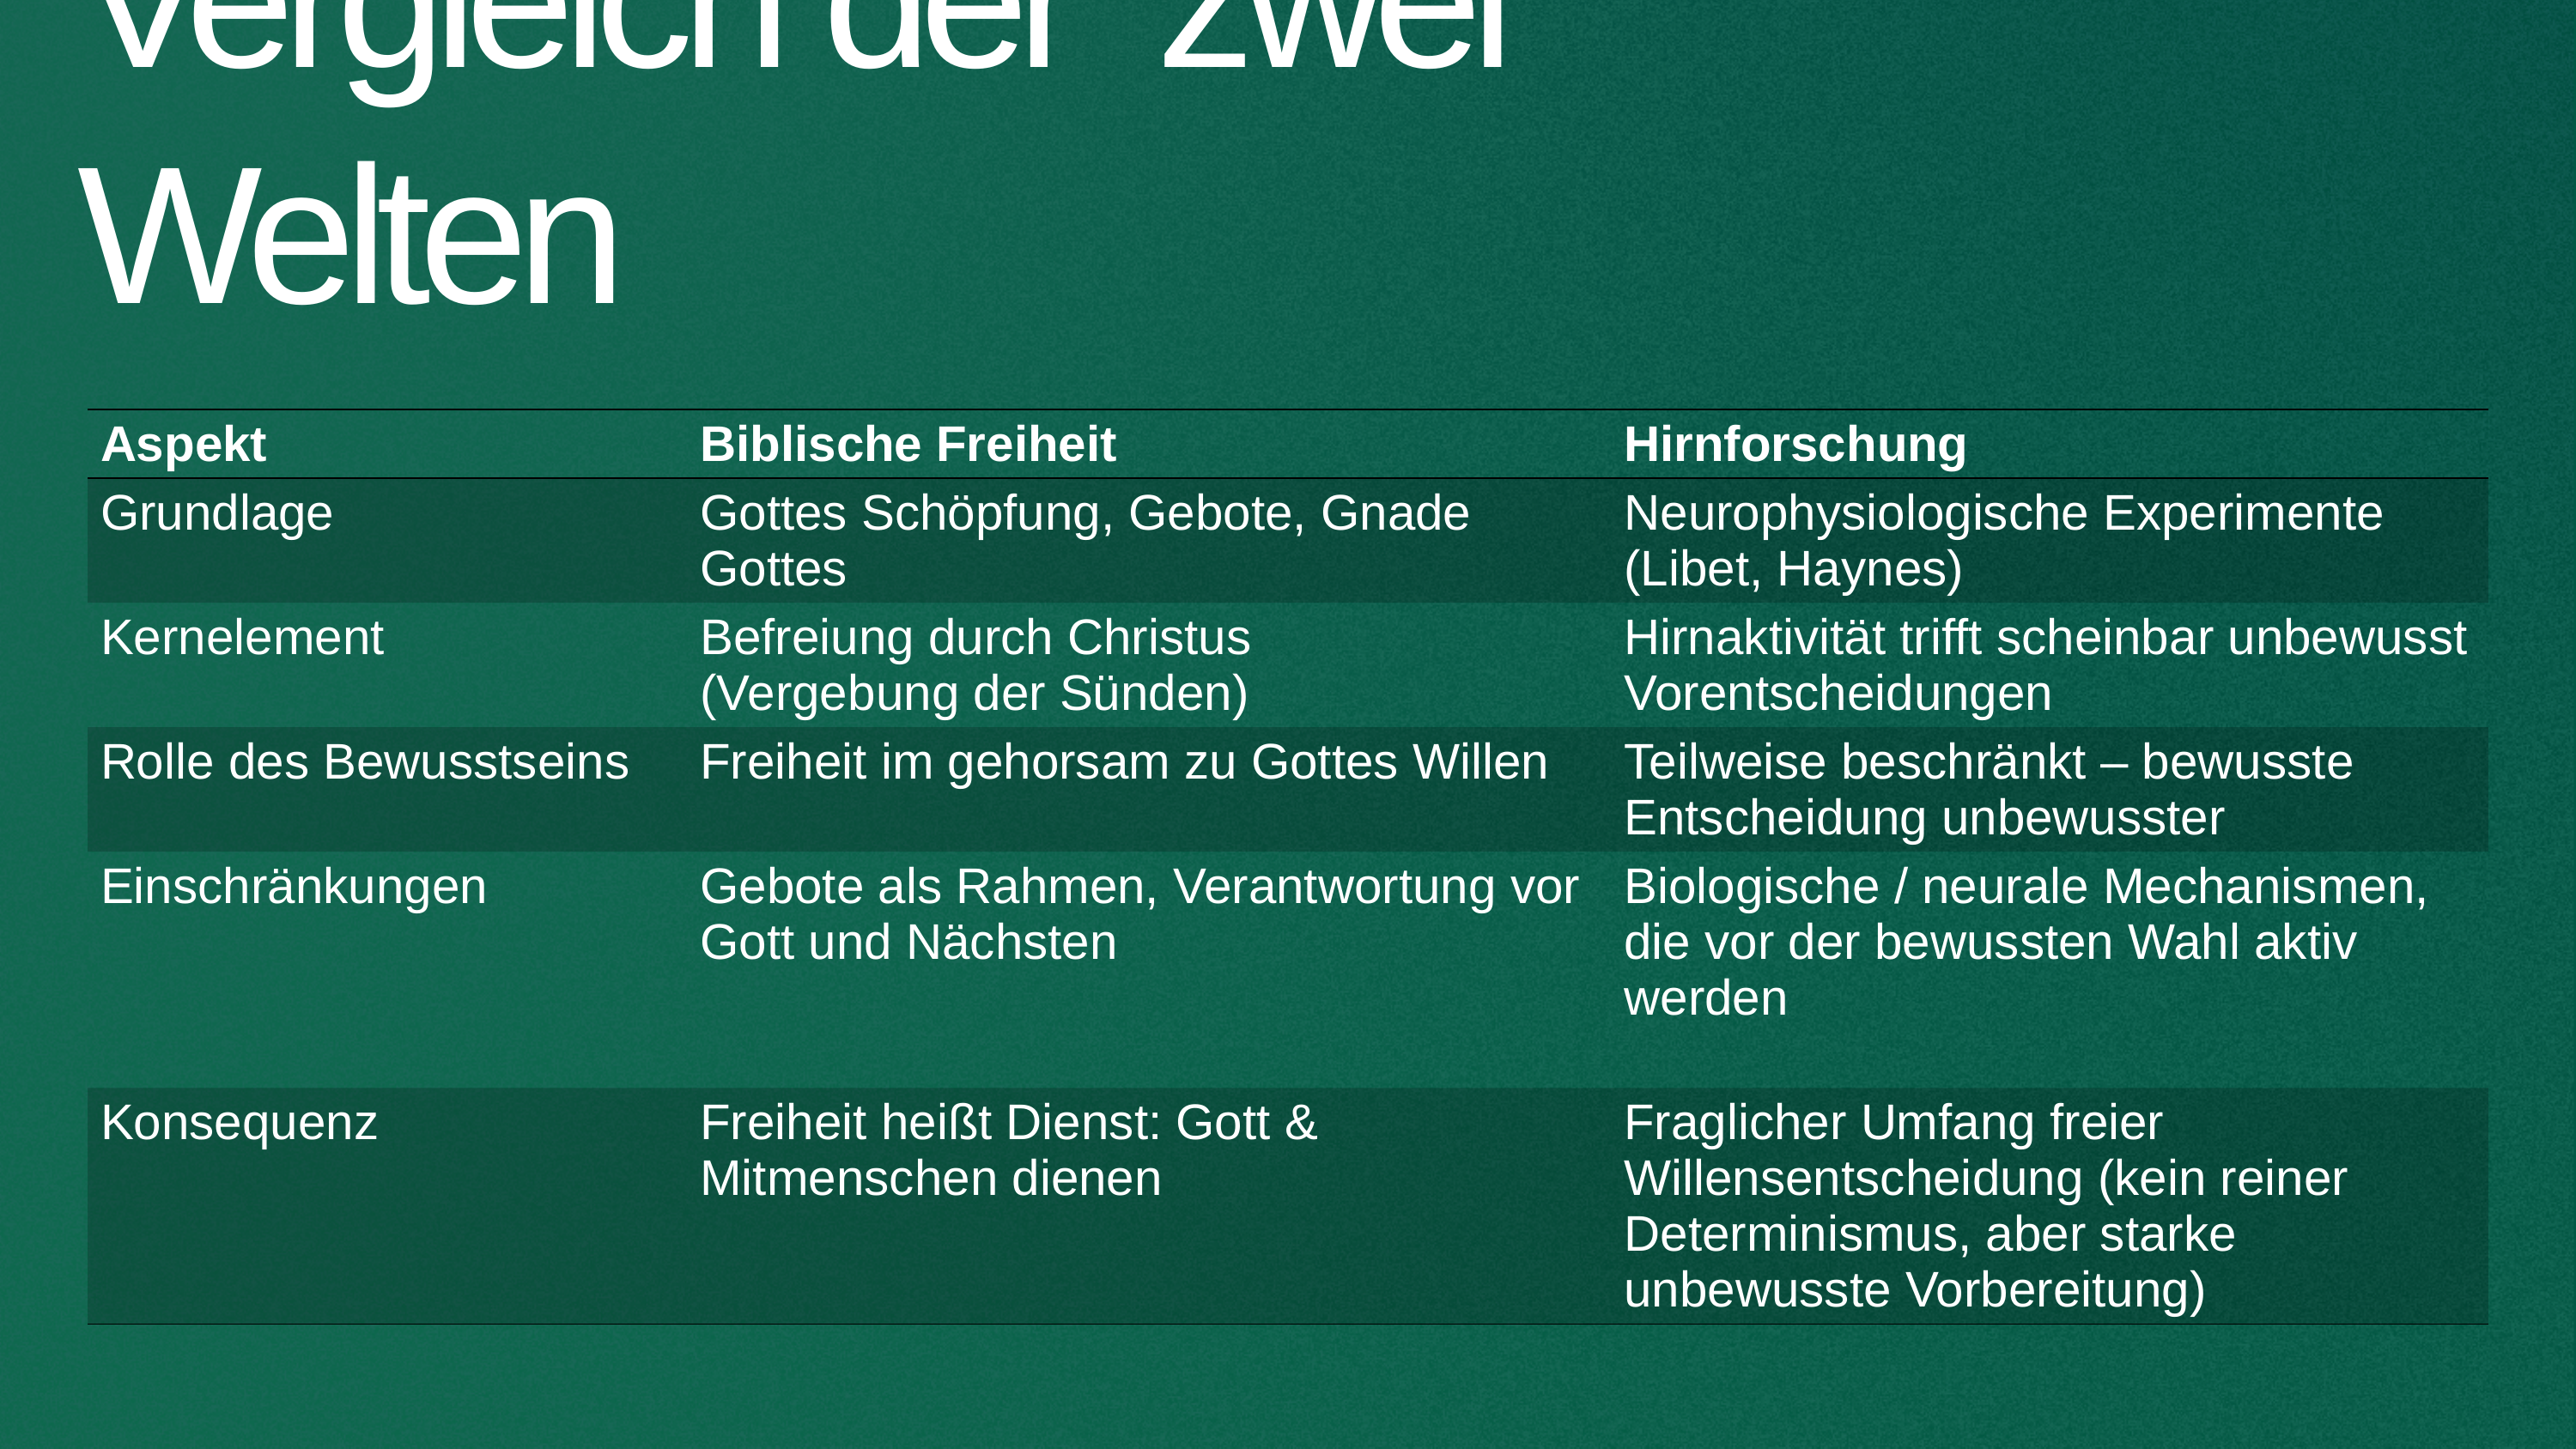

# Vergleich der  zwei  Welten
| Aspekt | Biblische Freiheit | Hirnforschung |
| --- | --- | --- |
| Grundlage | Gottes Schöpfung, Gebote, Gnade Gottes | Neurophysiologische Experimente (Libet, Haynes) |
| Kernelement | Befreiung durch Christus (Vergebung der Sünden) | Hirnaktivität trifft scheinbar unbewusst Vorentscheidungen |
| Rolle des Bewusstseins | Freiheit im gehorsam zu Gottes Willen | Teilweise beschränkt – bewusste Entscheidung unbewusster |
| Einschränkungen | Gebote als Rahmen, Verantwortung vor Gott und Nächsten | Biologische / neurale Mechanismen, die vor der bewussten Wahl aktiv werden |
| Konsequenz | Freiheit heißt Dienst: Gott & Mitmenschen dienen | Fraglicher Umfang freier Willensentscheidung (kein reiner Determinismus, aber starke unbewusste Vorbereitung) |